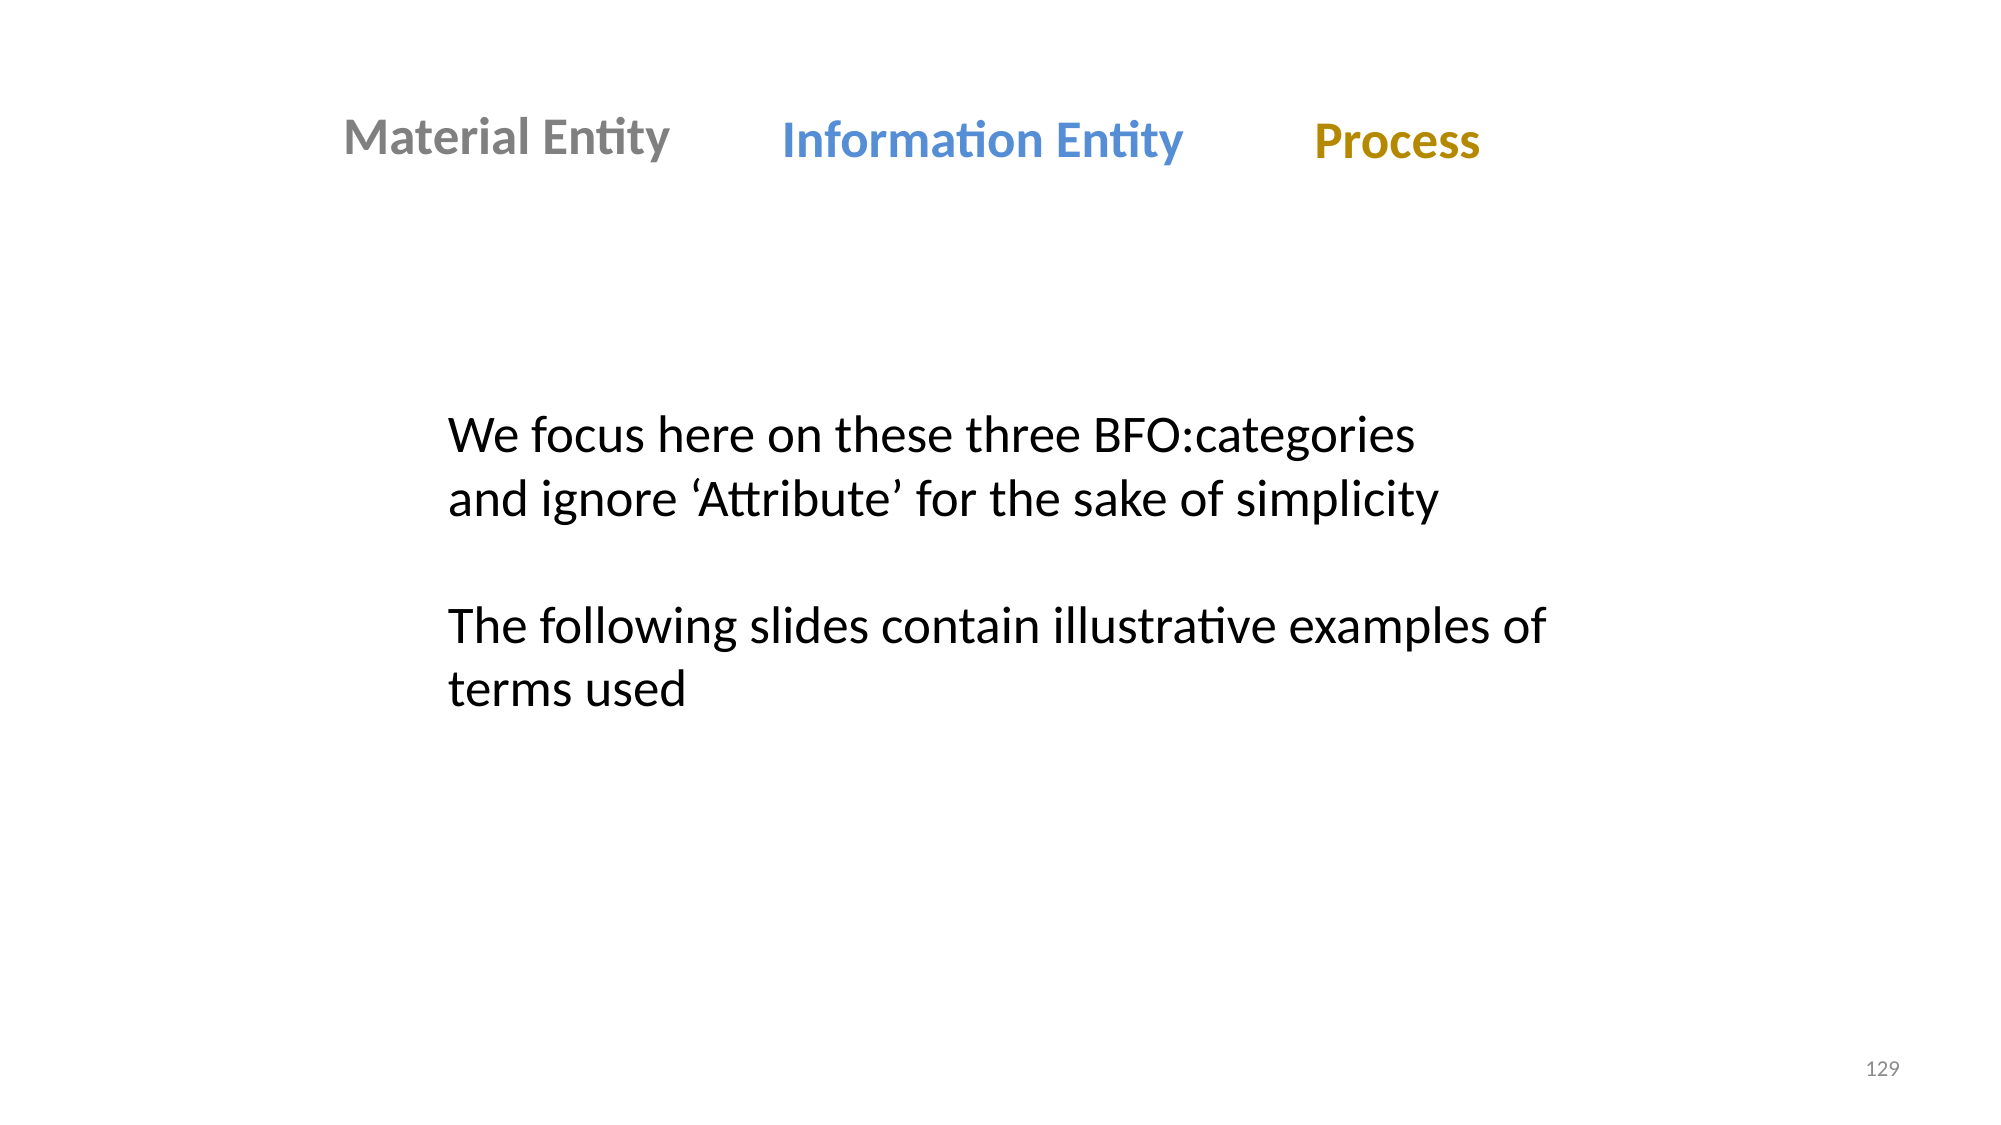

Material Entity
Information Entity
Process
We focus here on these three BFO:categories
and ignore ‘Attribute’ for the sake of simplicity

The following slides contain illustrative examples of terms used
129